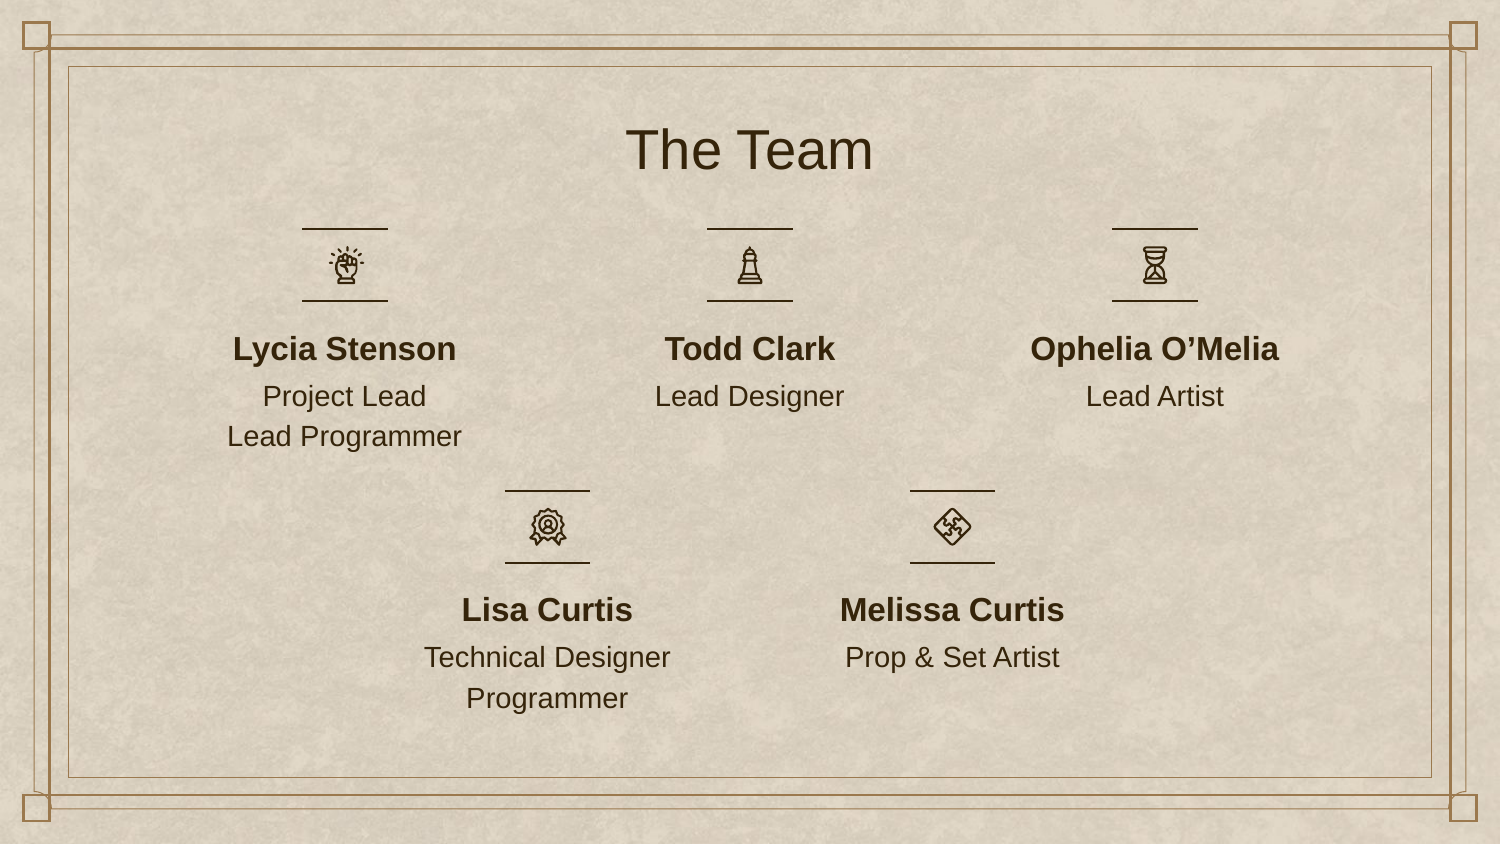

# The Team

Lycia Stenson
Todd Clark
Ophelia O’Melia
Project Lead
Lead Programmer
Lead Designer
Lead Artist

Lisa Curtis
Melissa Curtis
Technical Designer
Programmer
Prop & Set Artist